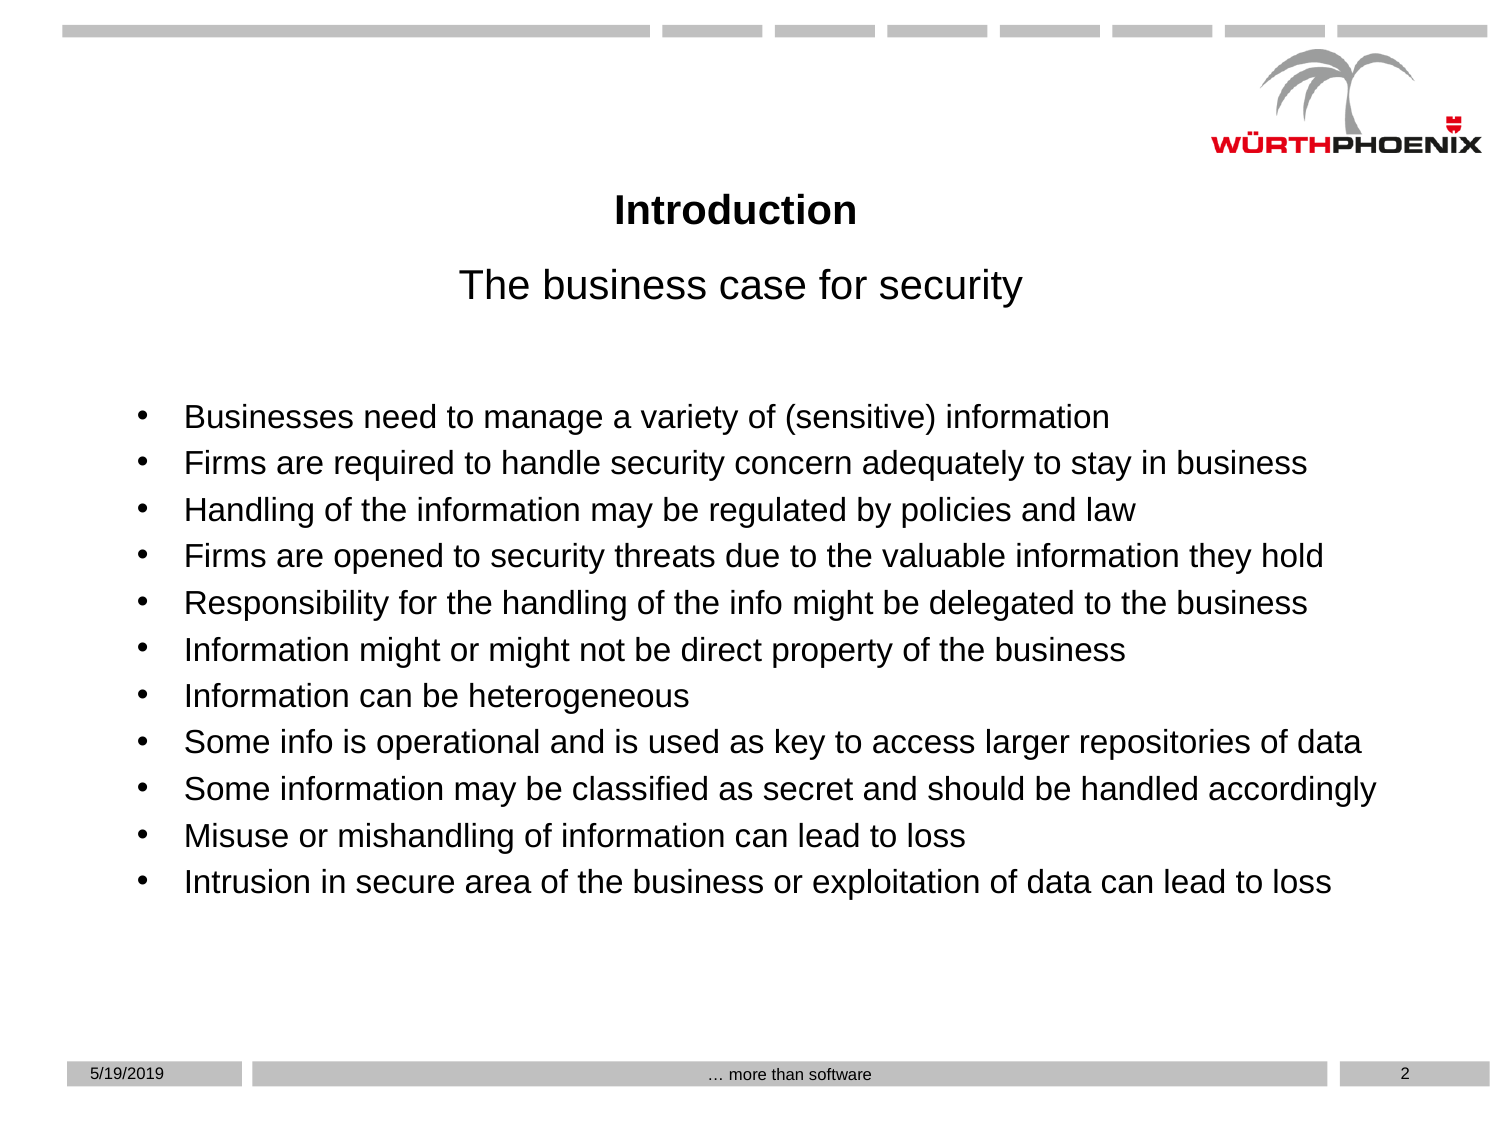

Introduction

The business case for security
Businesses need to manage a variety of (sensitive) information
Firms are required to handle security concern adequately to stay in business
Handling of the information may be regulated by policies and law
Firms are opened to security threats due to the valuable information they hold
Responsibility for the handling of the info might be delegated to the business
Information might or might not be direct property of the business
Information can be heterogeneous
Some info is operational and is used as key to access larger repositories of data
Some information may be classified as secret and should be handled accordingly
Misuse or mishandling of information can lead to loss
Intrusion in secure area of the business or exploitation of data can lead to loss

5/19/2019
2